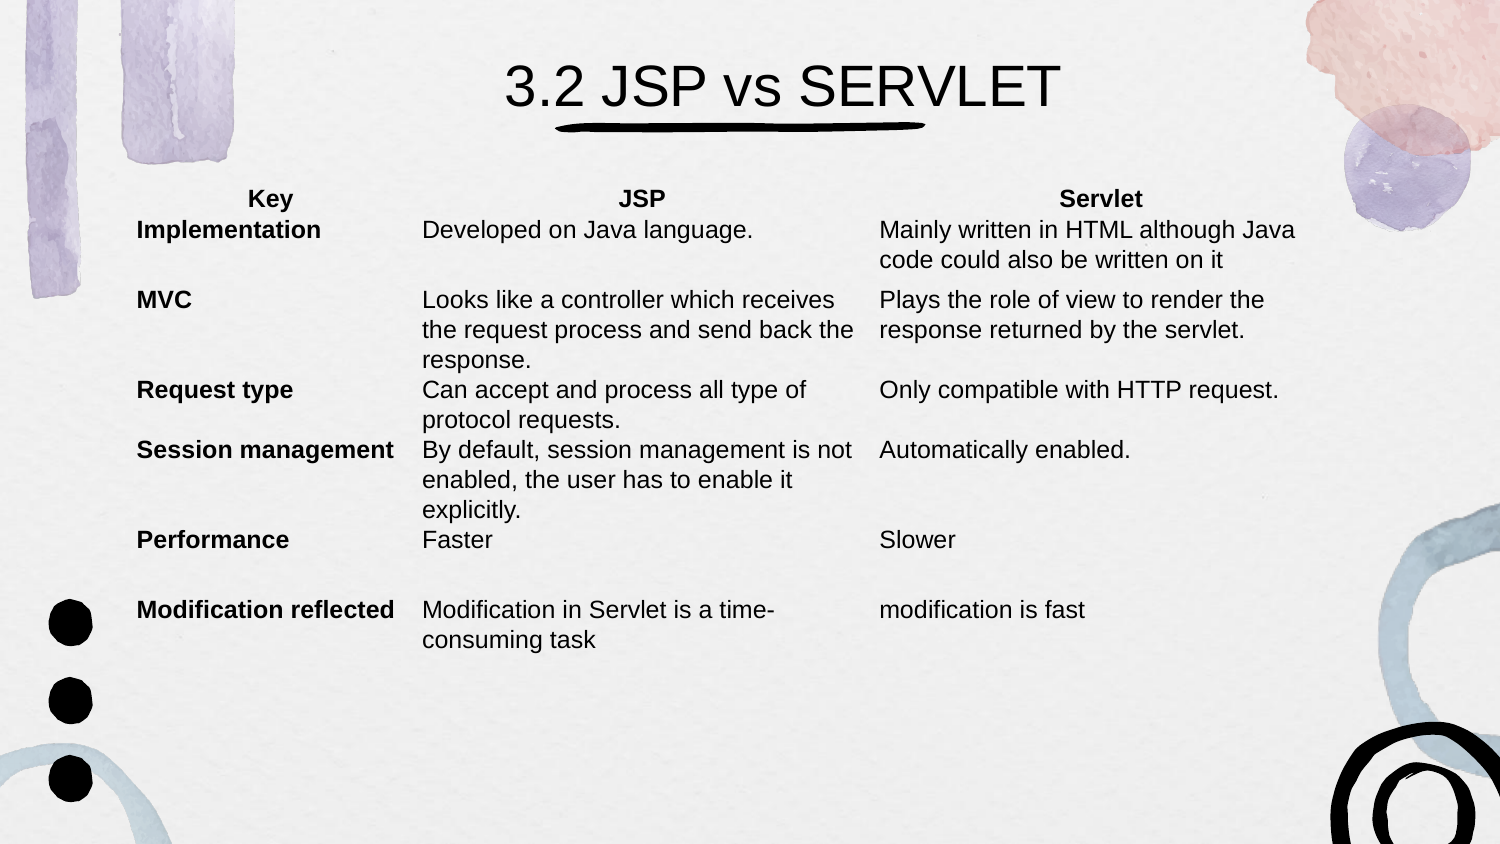

# 3.2 JSP vs SERVLET

| Key | JSP | Servlet |
| --- | --- | --- |
| Implementation | Developed on Java language. | Mainly written in HTML although Java code could also be written on it |
| MVC | Looks like a controller which receives the request process and send back the response. | Plays the role of view to render the response returned by the servlet. |
| Request type | Can accept and process all type of protocol requests. | Only compatible with HTTP request. |
| Session management | By default, session management is not enabled, the user has to enable it explicitly. | Automatically enabled. |
| Performance | Faster | Slower |
| Modification reflected | Modification in Servlet is a time-consuming task | modification is fast |